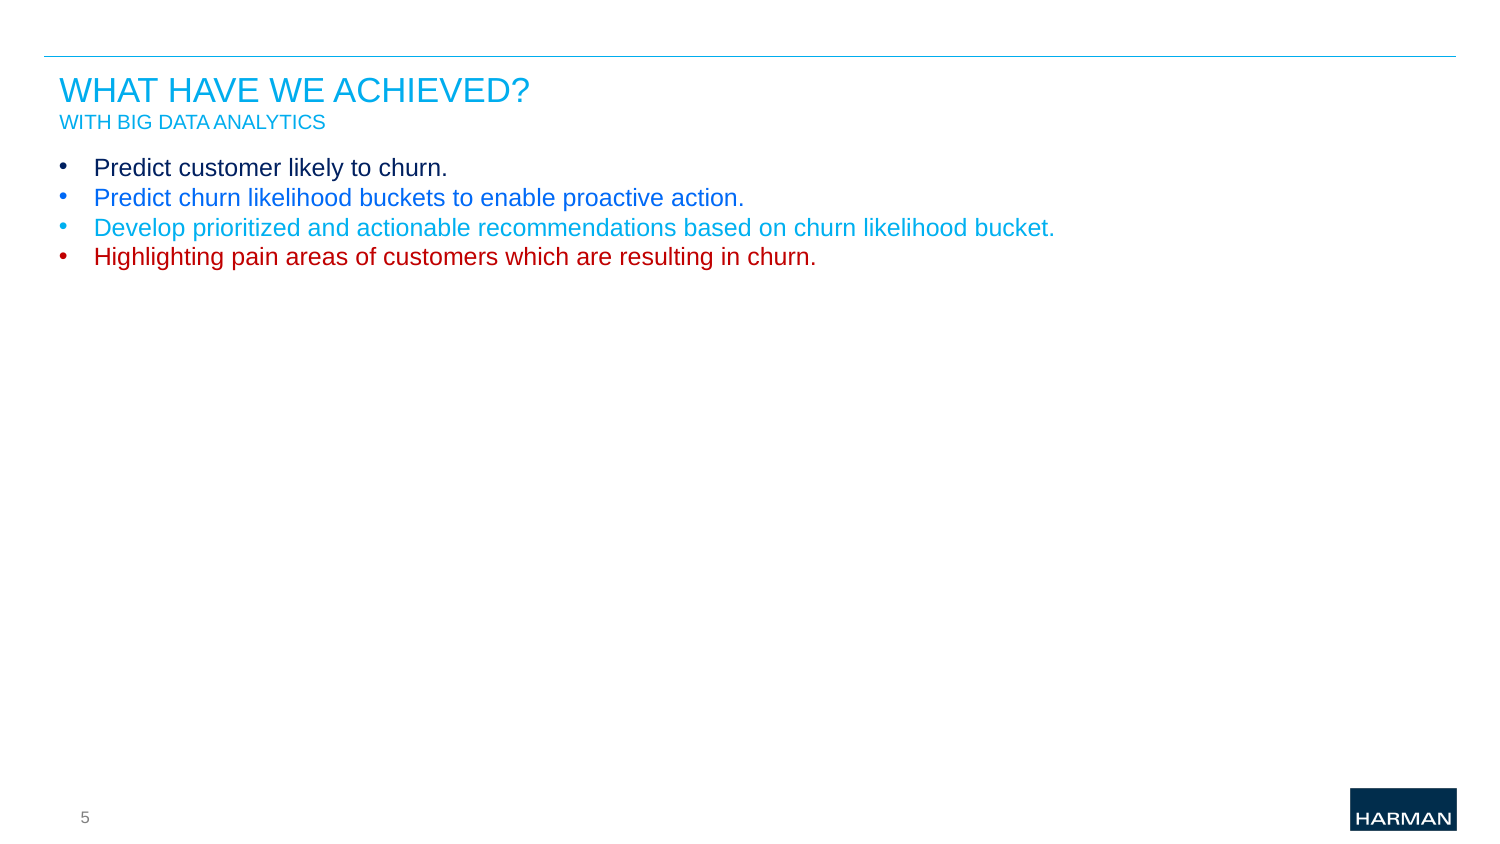

# WHAT HAVE WE ACHIEVED? WITH BIG DATA ANALYTICS
Predict customer likely to churn.
Predict churn likelihood buckets to enable proactive action.
Develop prioritized and actionable recommendations based on churn likelihood bucket.
Highlighting pain areas of customers which are resulting in churn.